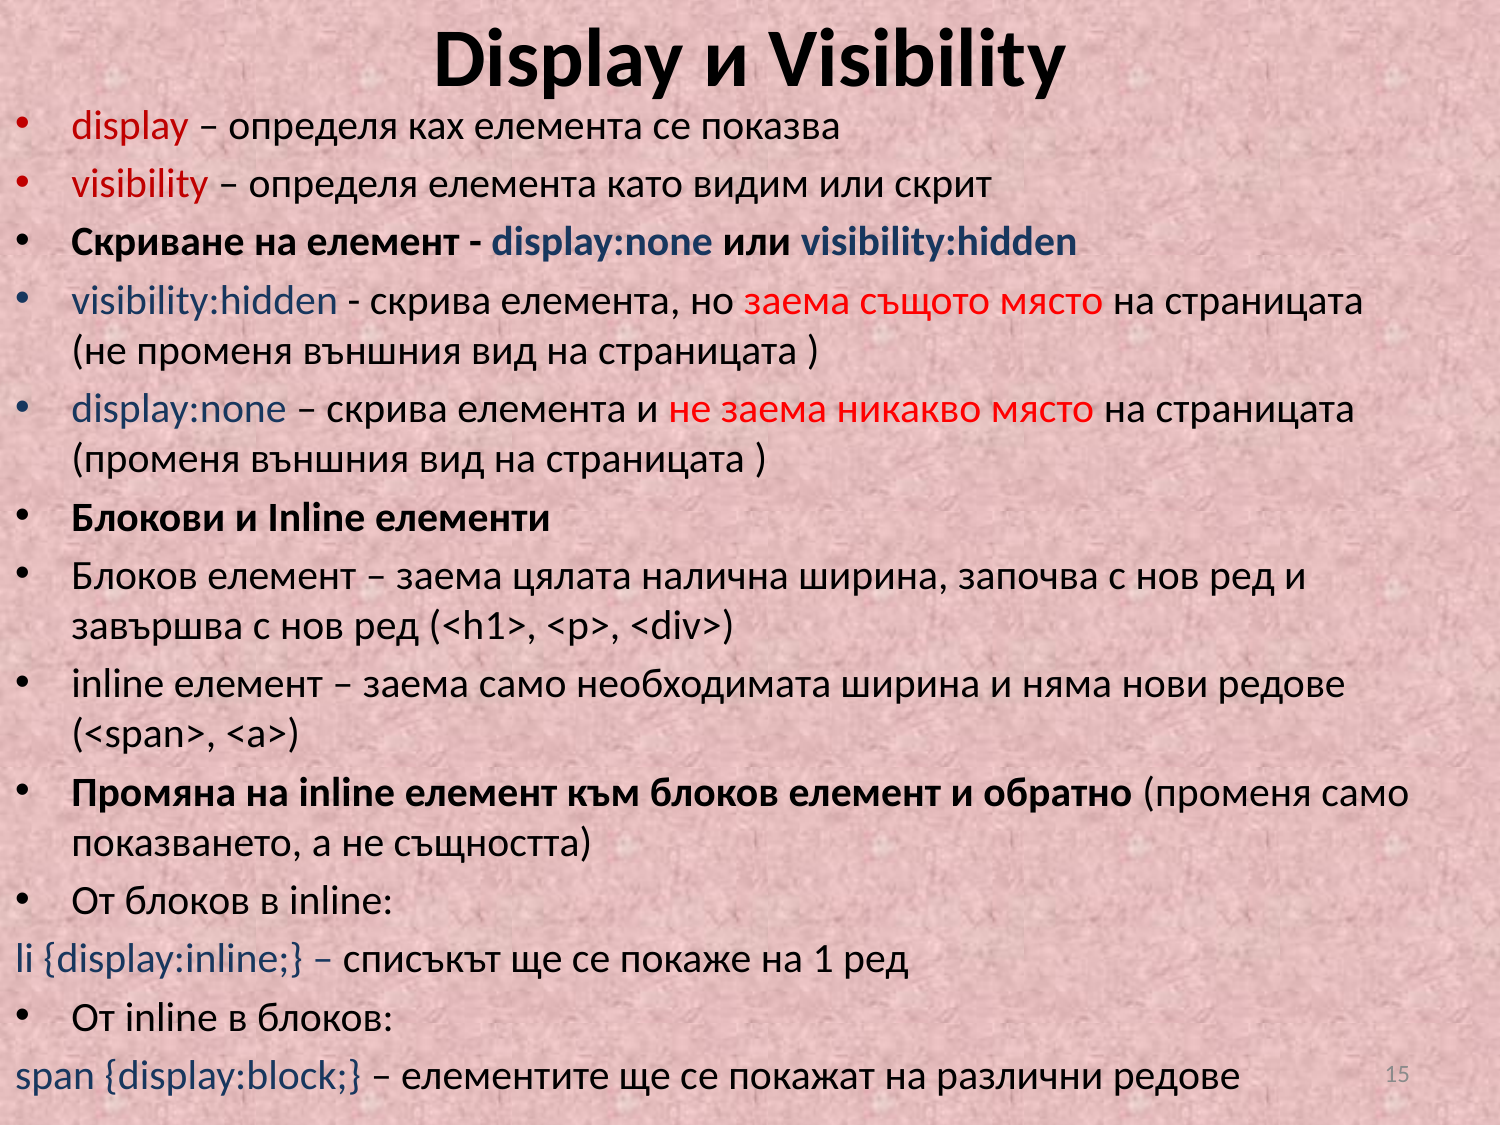

# Display и Visibility
display – определя ках елемента се показва
visibility – определя елемента като видим или скрит
Скриване на елемент - display:none или visibility:hidden
visibility:hidden - скрива елемента, но заема същото място на страницата
(не променя външния вид на страницата )
display:none – скрива елемента и не заема никакво място на страницата (променя външния вид на страницата )
Блокови и Inline елементи
Блоков елемент – заема цялата налична ширина, започва с нов ред и завършва с нов ред (<h1>, <p>, <div>)
inline елемент – заема само необходимата ширина и няма нови редове (<span>, <a>)
Промяна на inline елемент към блоков елемент и обратно (променя само показването, а не същността)
От блоков в inline:
li {display:inline;} – списъкът ще се покаже на 1 ред
От inline в блоков:
span {display:block;} – елементите ще се покажат на различни редове

15